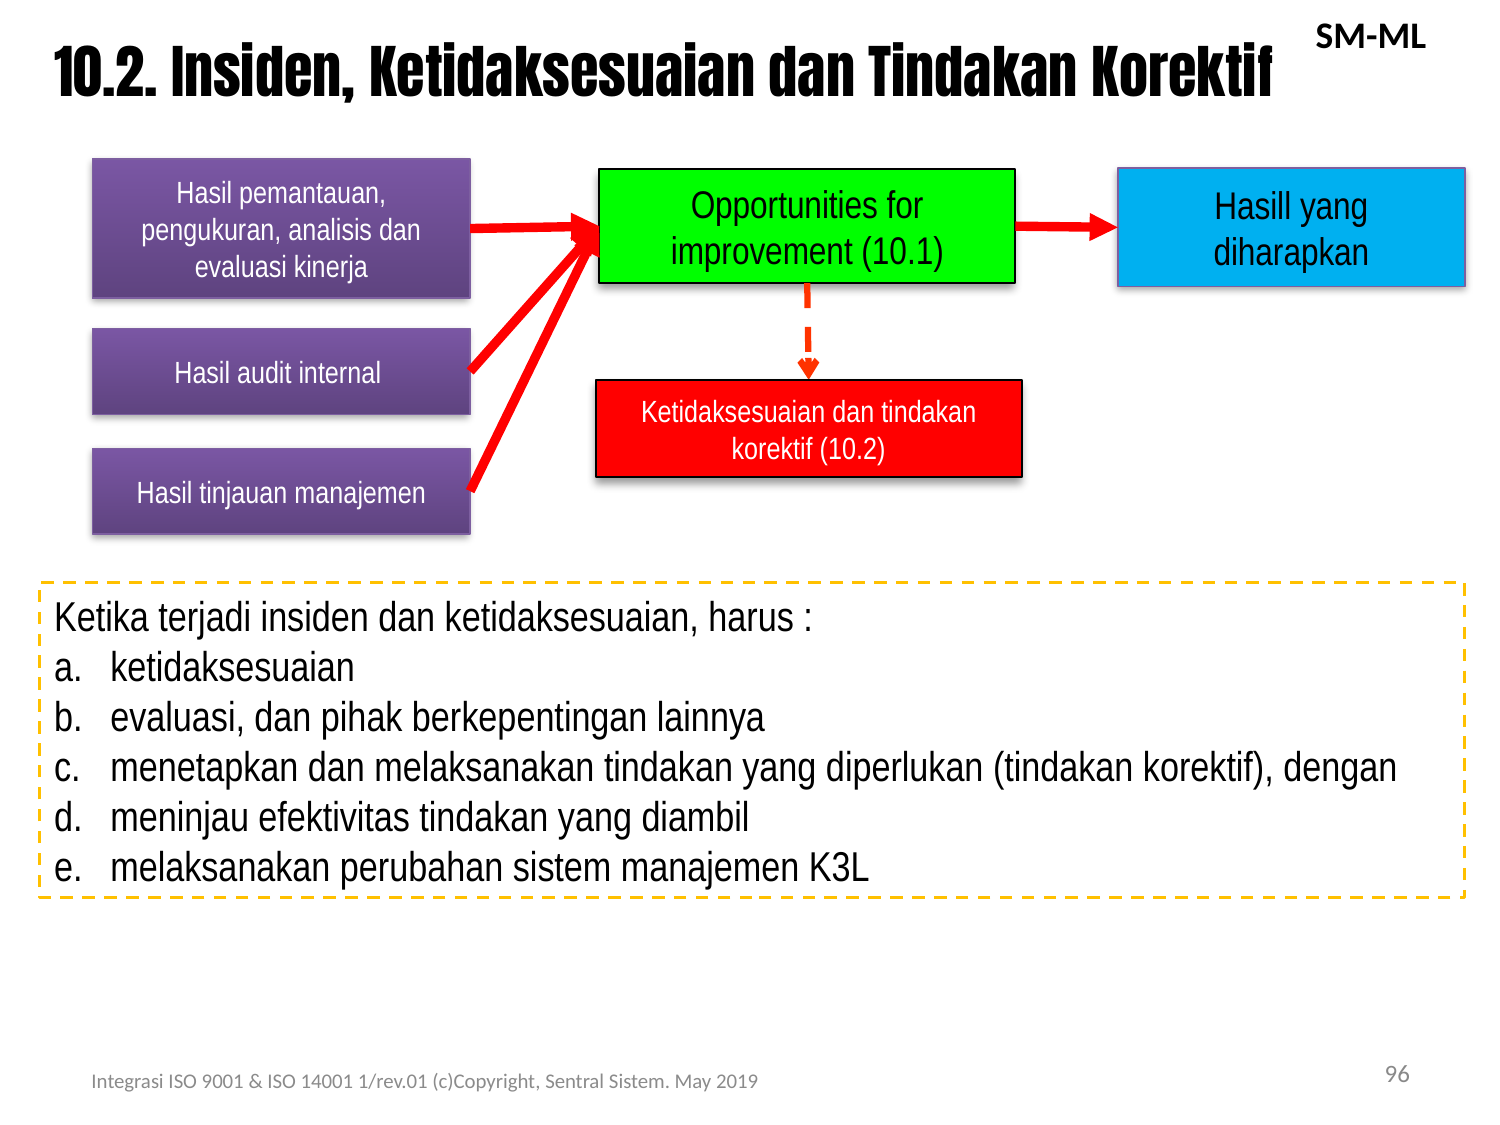

SM-ML
10.2. Insiden, Ketidaksesuaian dan Tindakan Korektif
Hasil pemantauan, pengukuran, analisis dan evaluasi kinerja
Hasill yang diharapkan
Opportunities for improvement (10.1)
Hasil audit internal
Ketidaksesuaian dan tindakan korektif (10.2)
Hasil tinjauan manajemen
Ketika terjadi insiden dan ketidaksesuaian, harus :
ketidaksesuaian
evaluasi, dan pihak berkepentingan lainnya
menetapkan dan melaksanakan tindakan yang diperlukan (tindakan korektif), dengan
meninjau efektivitas tindakan yang diambil
melaksanakan perubahan sistem manajemen K3L
96
Integrasi ISO 9001 & ISO 14001 1/rev.01 (c)Copyright, Sentral Sistem. May 2019